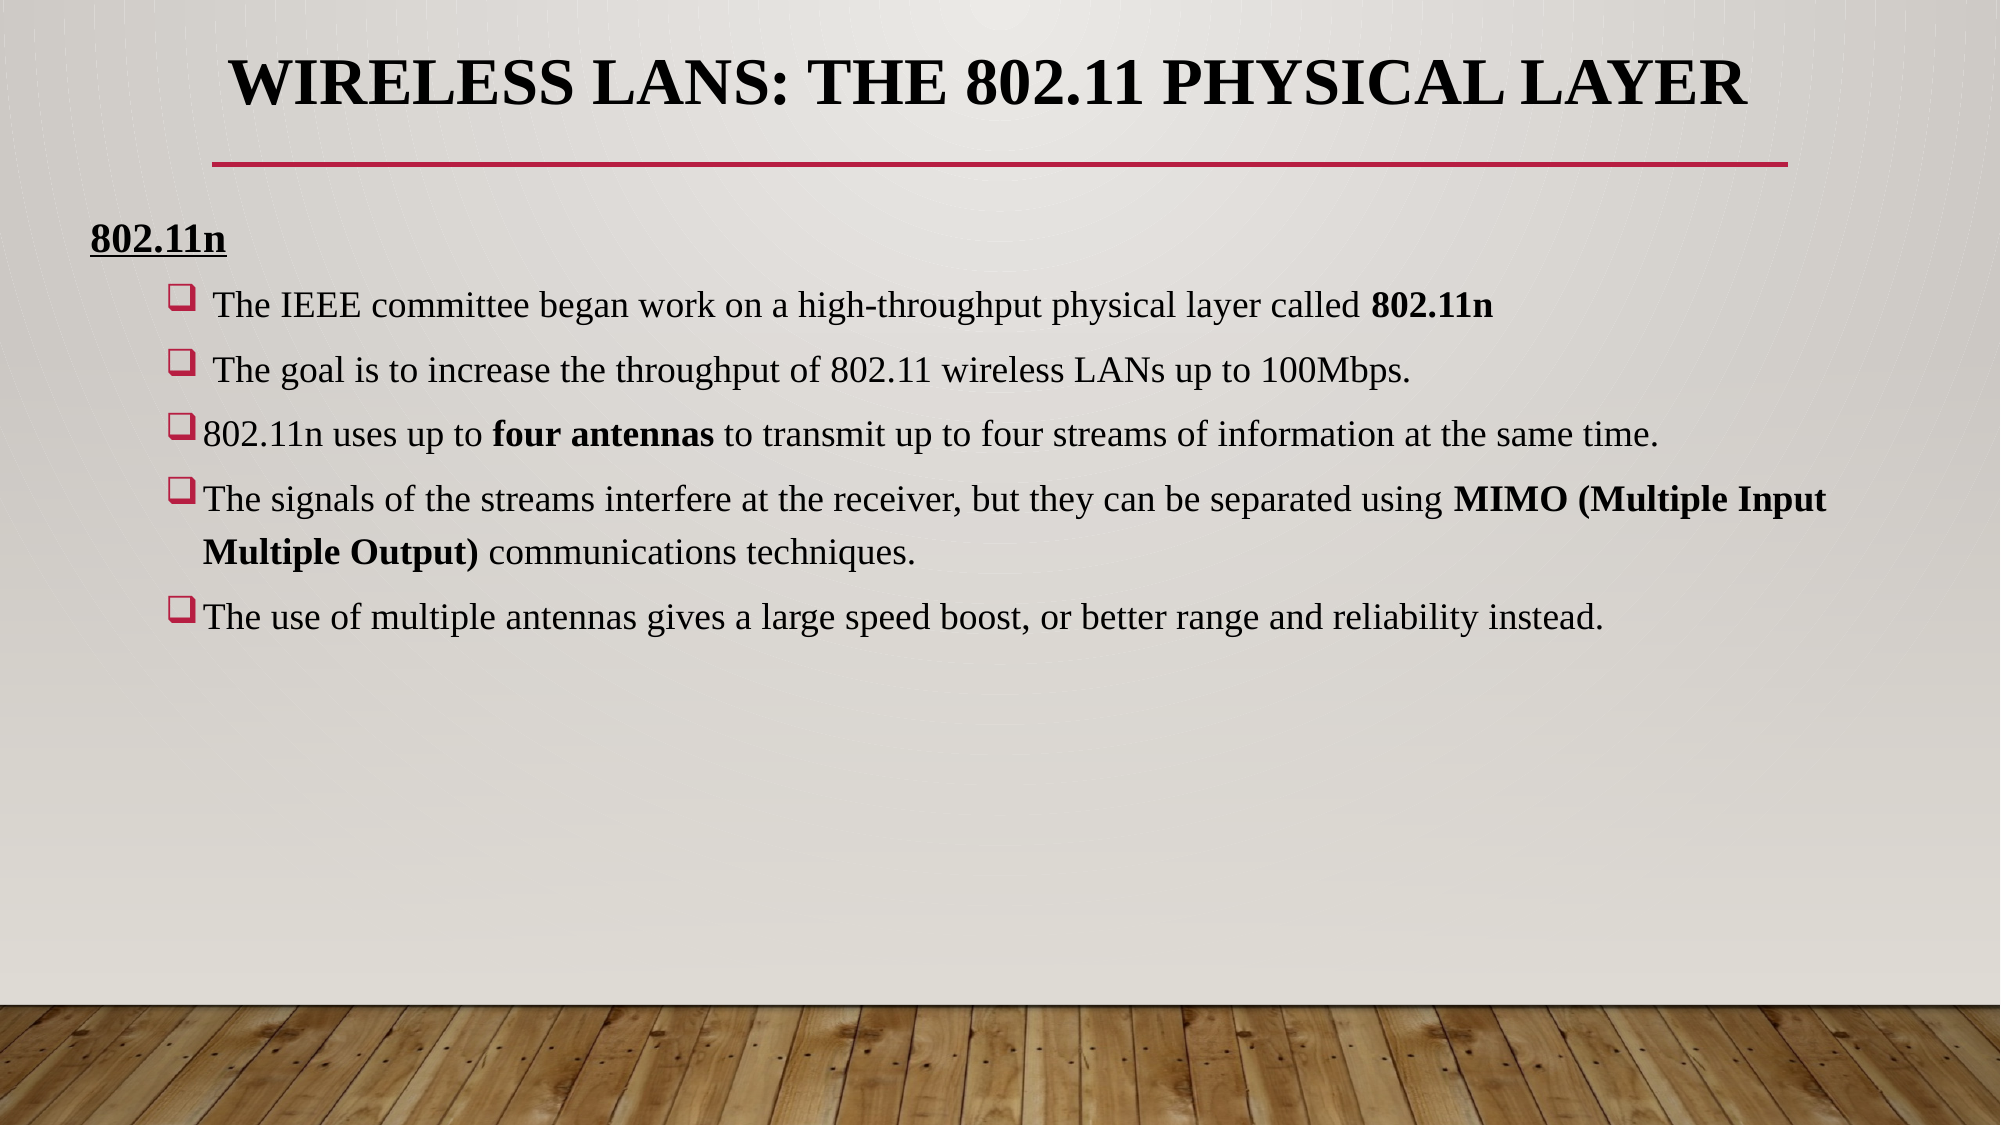

# WIRELESS LANS: The 802.11 Physical Layer
802.11n
 The IEEE committee began work on a high-throughput physical layer called 802.11n
 The goal is to increase the throughput of 802.11 wireless LANs up to 100Mbps.
802.11n uses up to four antennas to transmit up to four streams of information at the same time.
The signals of the streams interfere at the receiver, but they can be separated using MIMO (Multiple Input Multiple Output) communications techniques.
The use of multiple antennas gives a large speed boost, or better range and reliability instead.